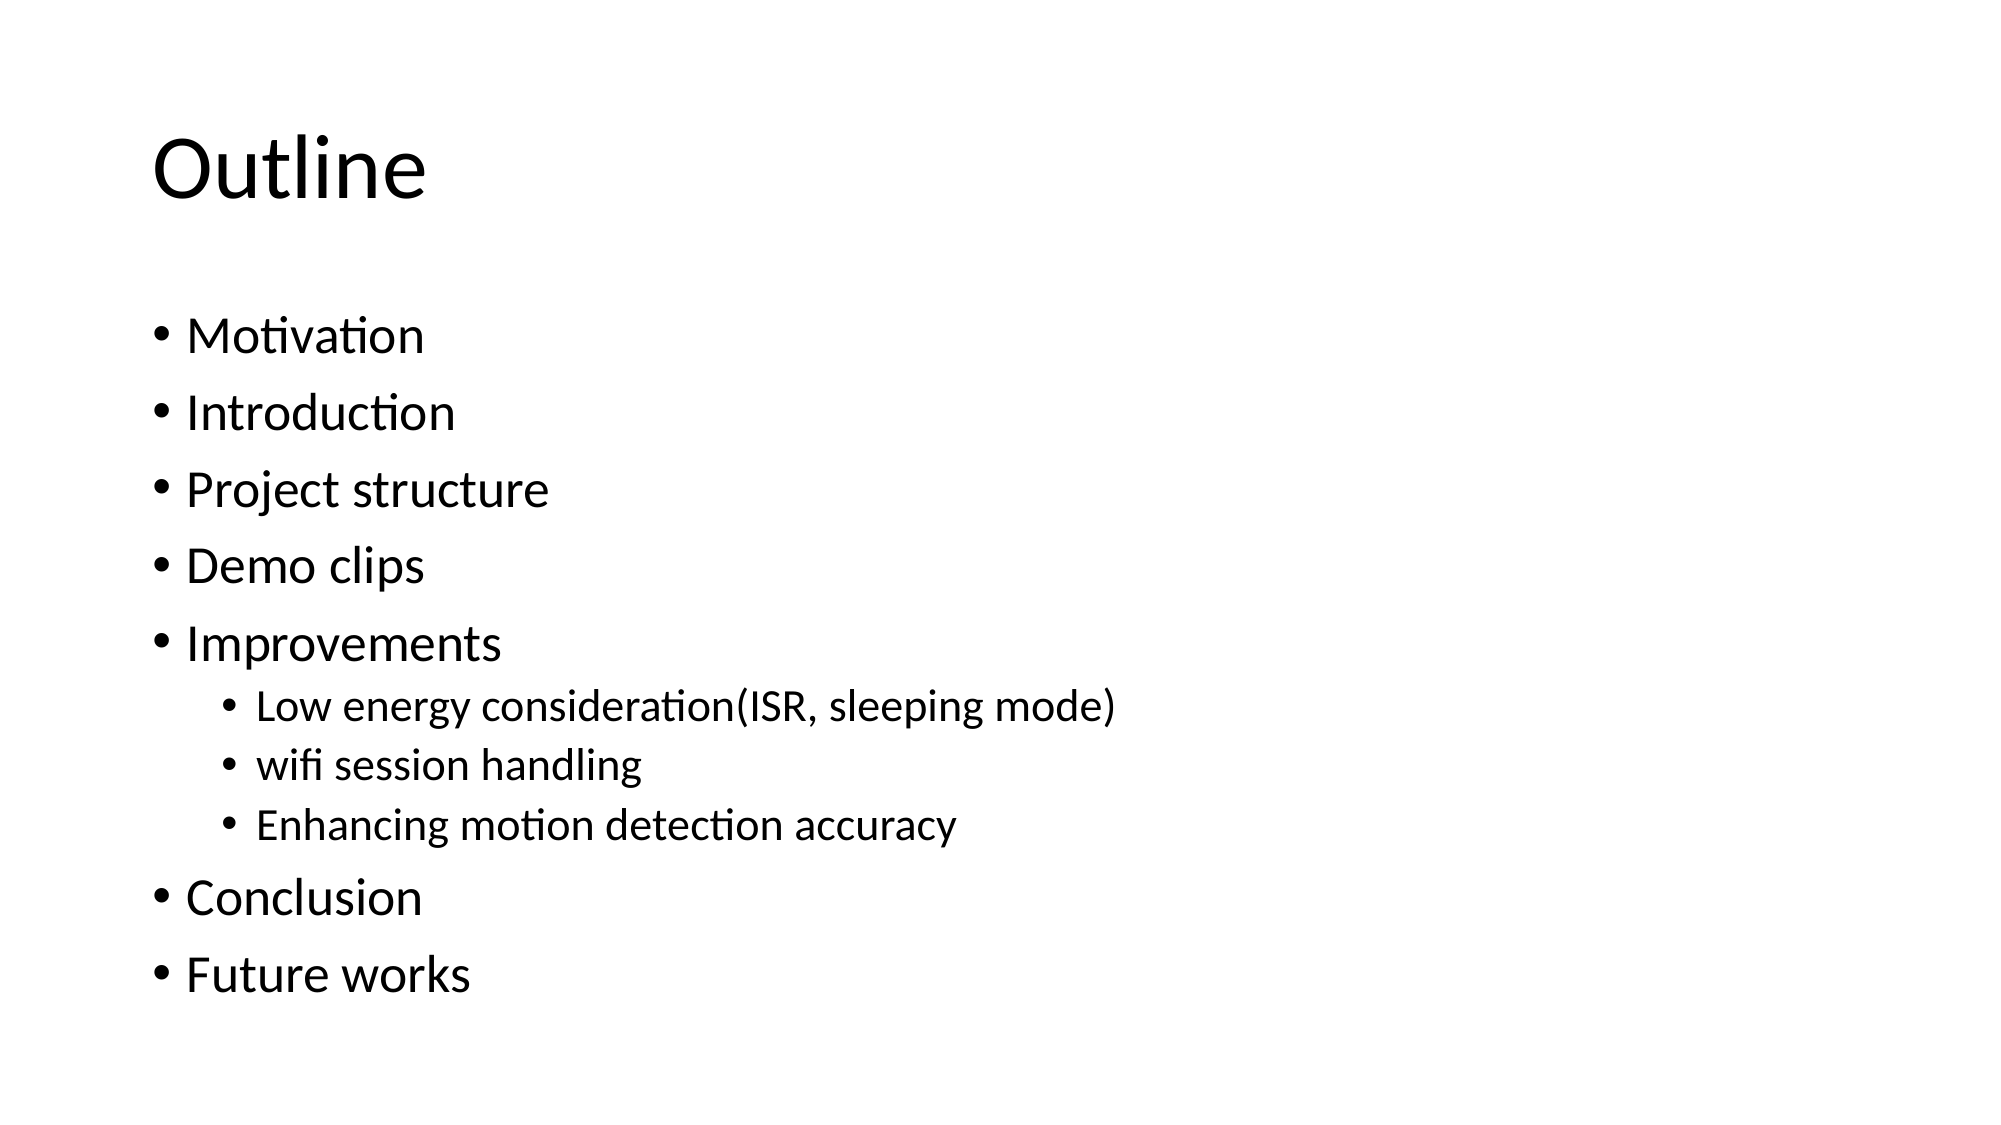

# Outline
Motivation
Introduction
Project structure
Demo clips
Improvements
Low energy consideration(ISR, sleeping mode)
wifi session handling
Enhancing motion detection accuracy
Conclusion
Future works